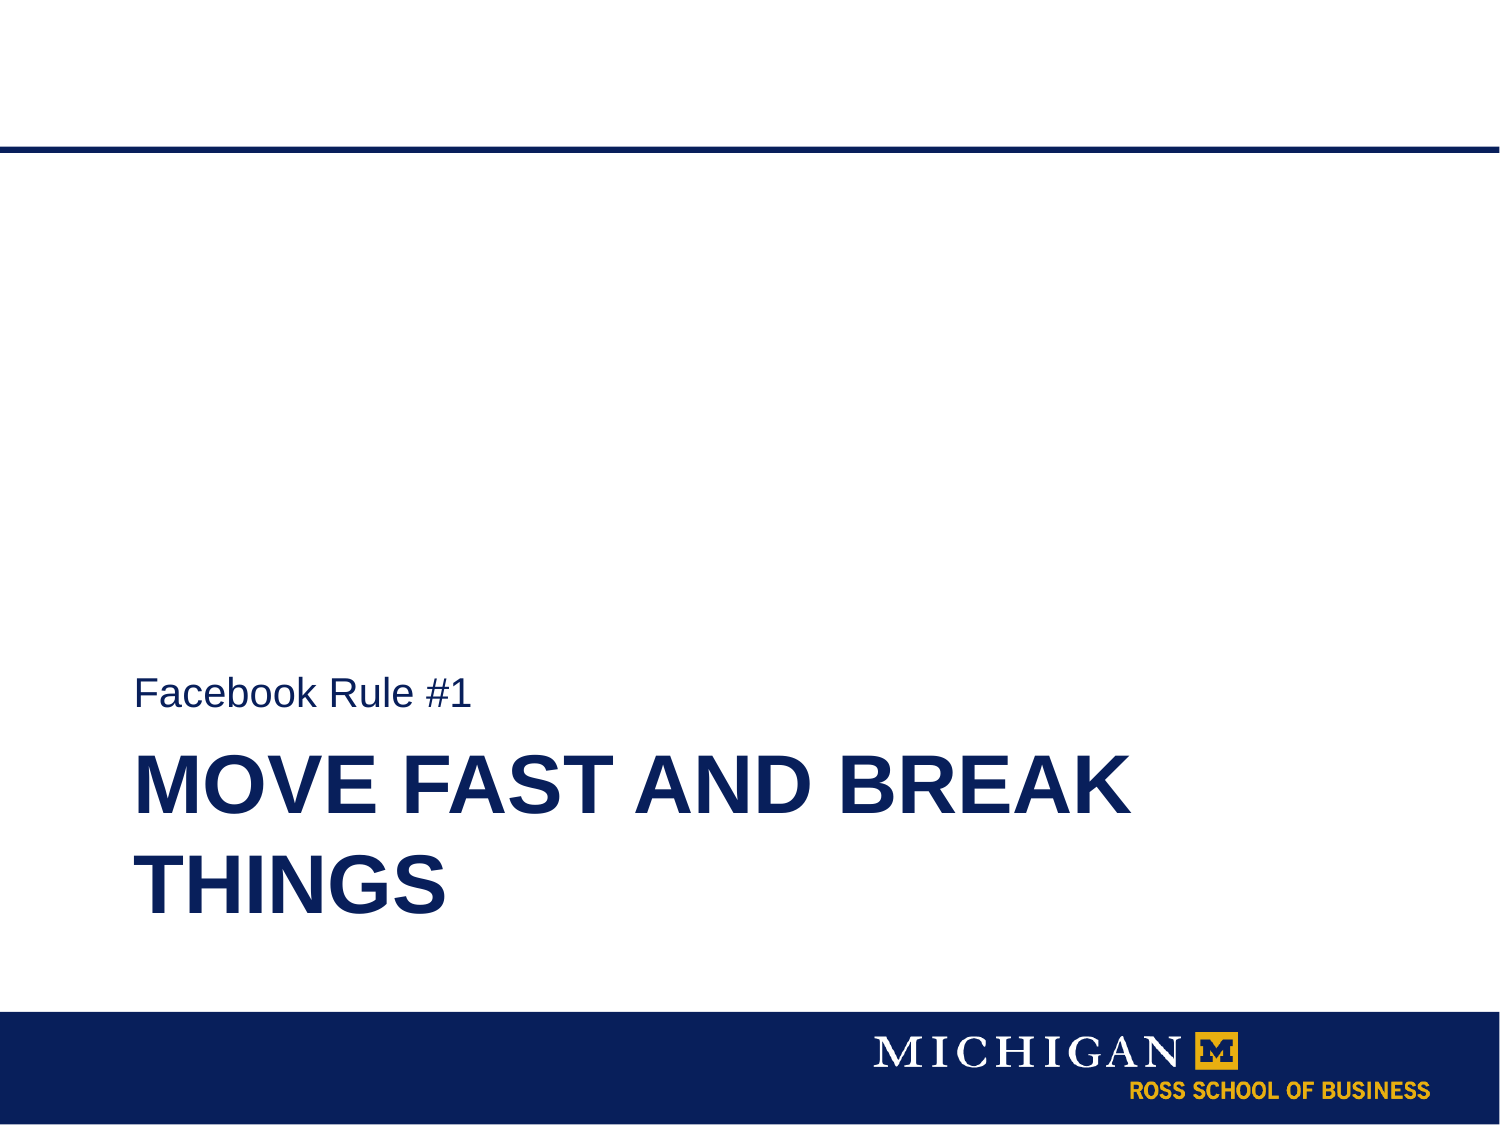

Facebook Rule #1
# MOVE FAST AND BREAK THINGS